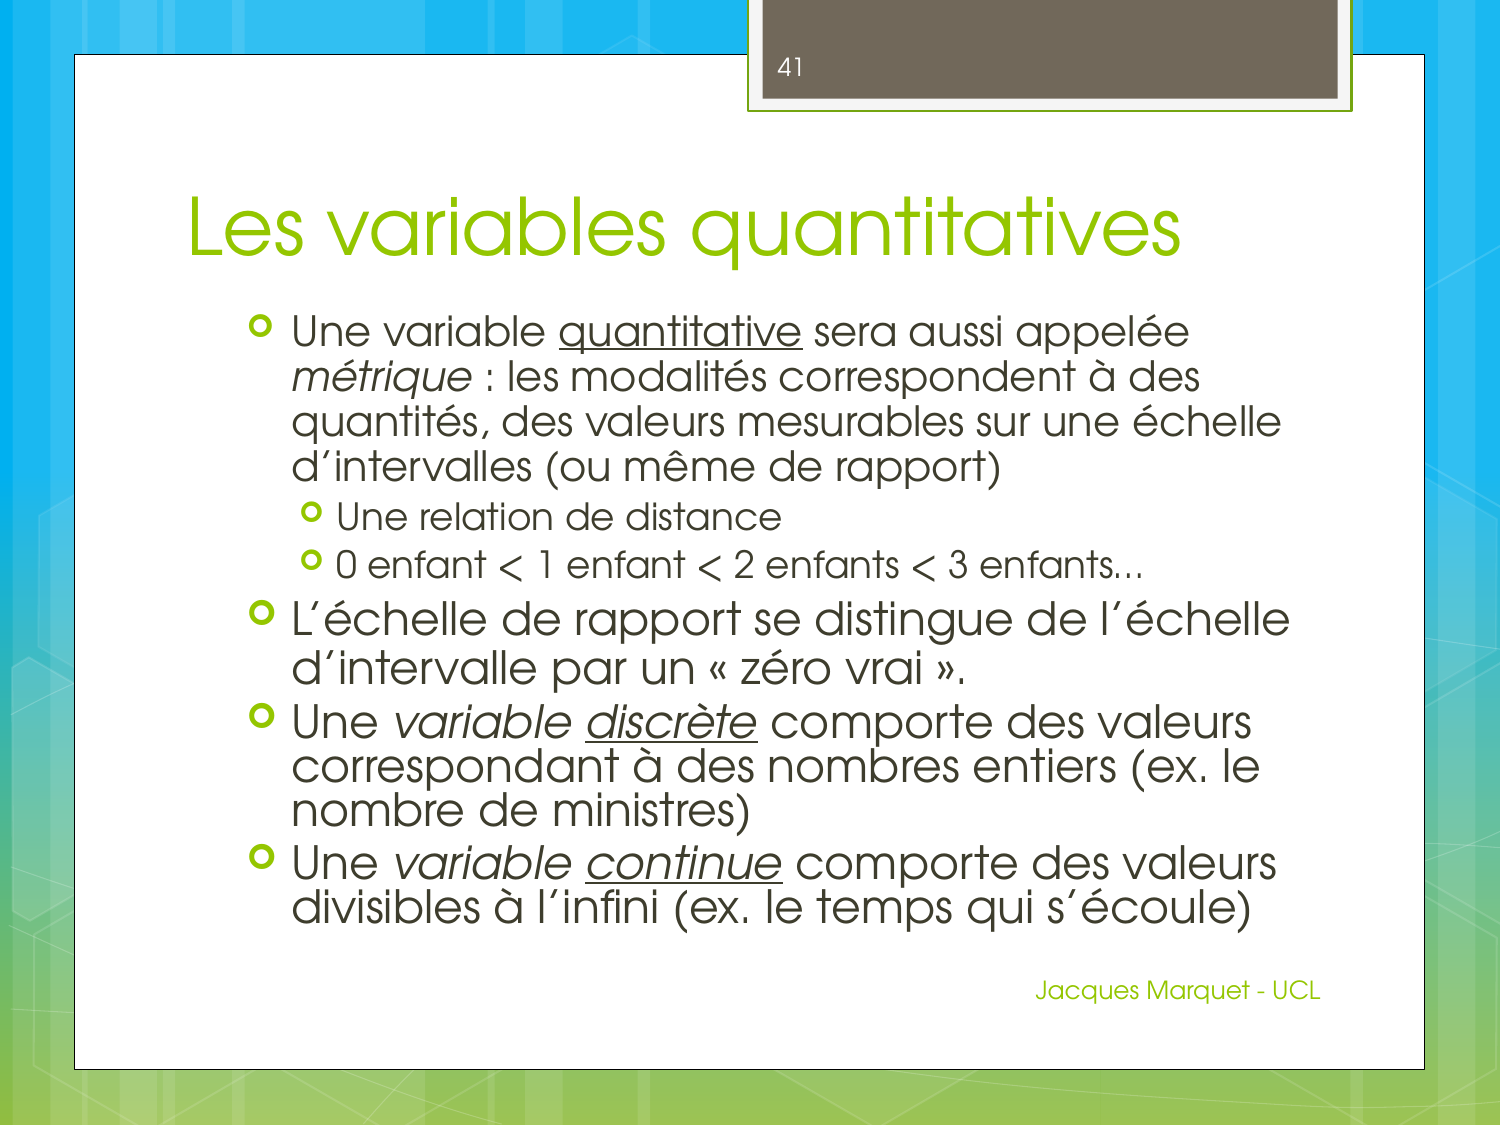

41
# Les variables quantitatives
Une variable quantitative sera aussi appelée métrique : les modalités correspondent à des quantités, des valeurs mesurables sur une échelle d’intervalles (ou même de rapport)
Une relation de distance
0 enfant < 1 enfant < 2 enfants < 3 enfants…
L’échelle de rapport se distingue de l’échelle d’intervalle par un « zéro vrai ».
Une variable discrète comporte des valeurs correspondant à des nombres entiers (ex. le nombre de ministres)
Une variable continue comporte des valeurs divisibles à l’infini (ex. le temps qui s’écoule)

Jacques Marquet - UCL